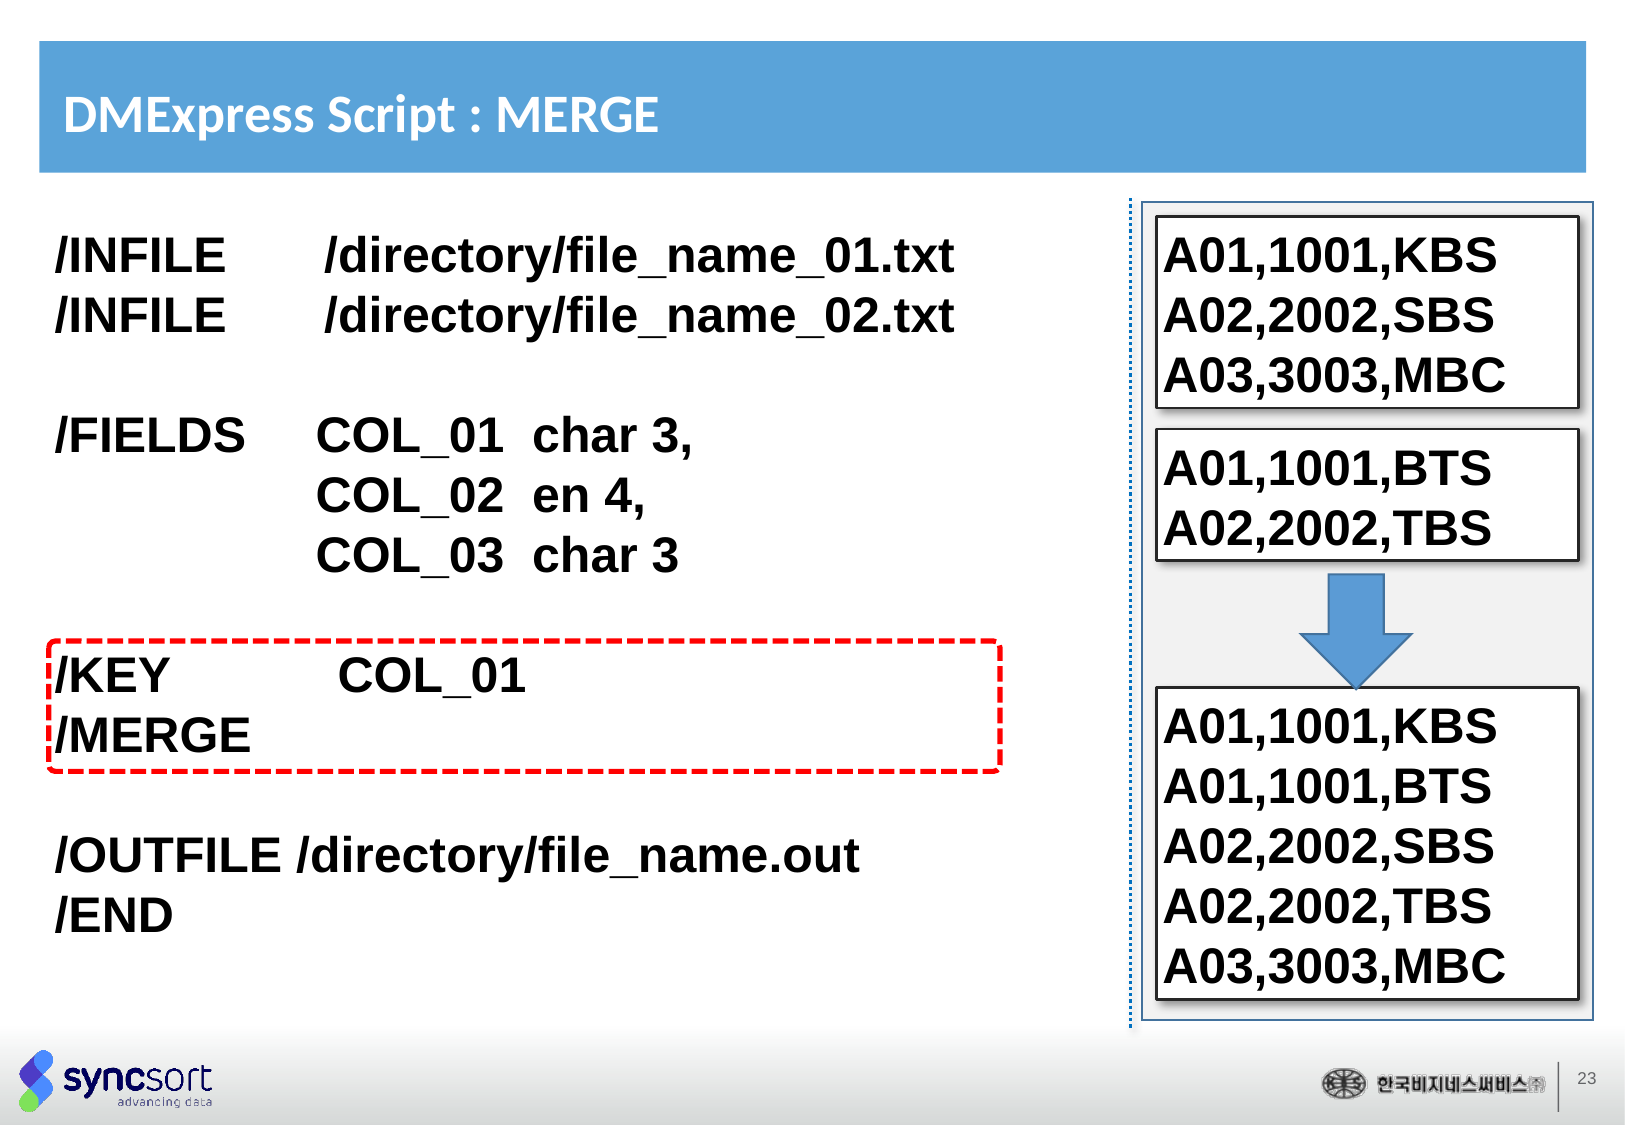

# DMExpress Script : MERGE

/INFILE       /directory/file_name_01.txt
/INFILE       /directory/file_name_02.txt

/FIELDS     COL_01  char 3,
/FEILED     COL_02  en 4,
/FEILED     COL_03  char 3

/KEY            COL_01
/MERGE

/OUTFILE /directory/file_name.out
/END
A01,1001,KBS
A02,2002,SBS
A03,3003,MBC
A01,1001,BTS
A02,2002,TBS

A01,1001,KBS
A01,1001,BTS
A02,2002,SBS
A02,2002,TBS
A03,3003,MBC